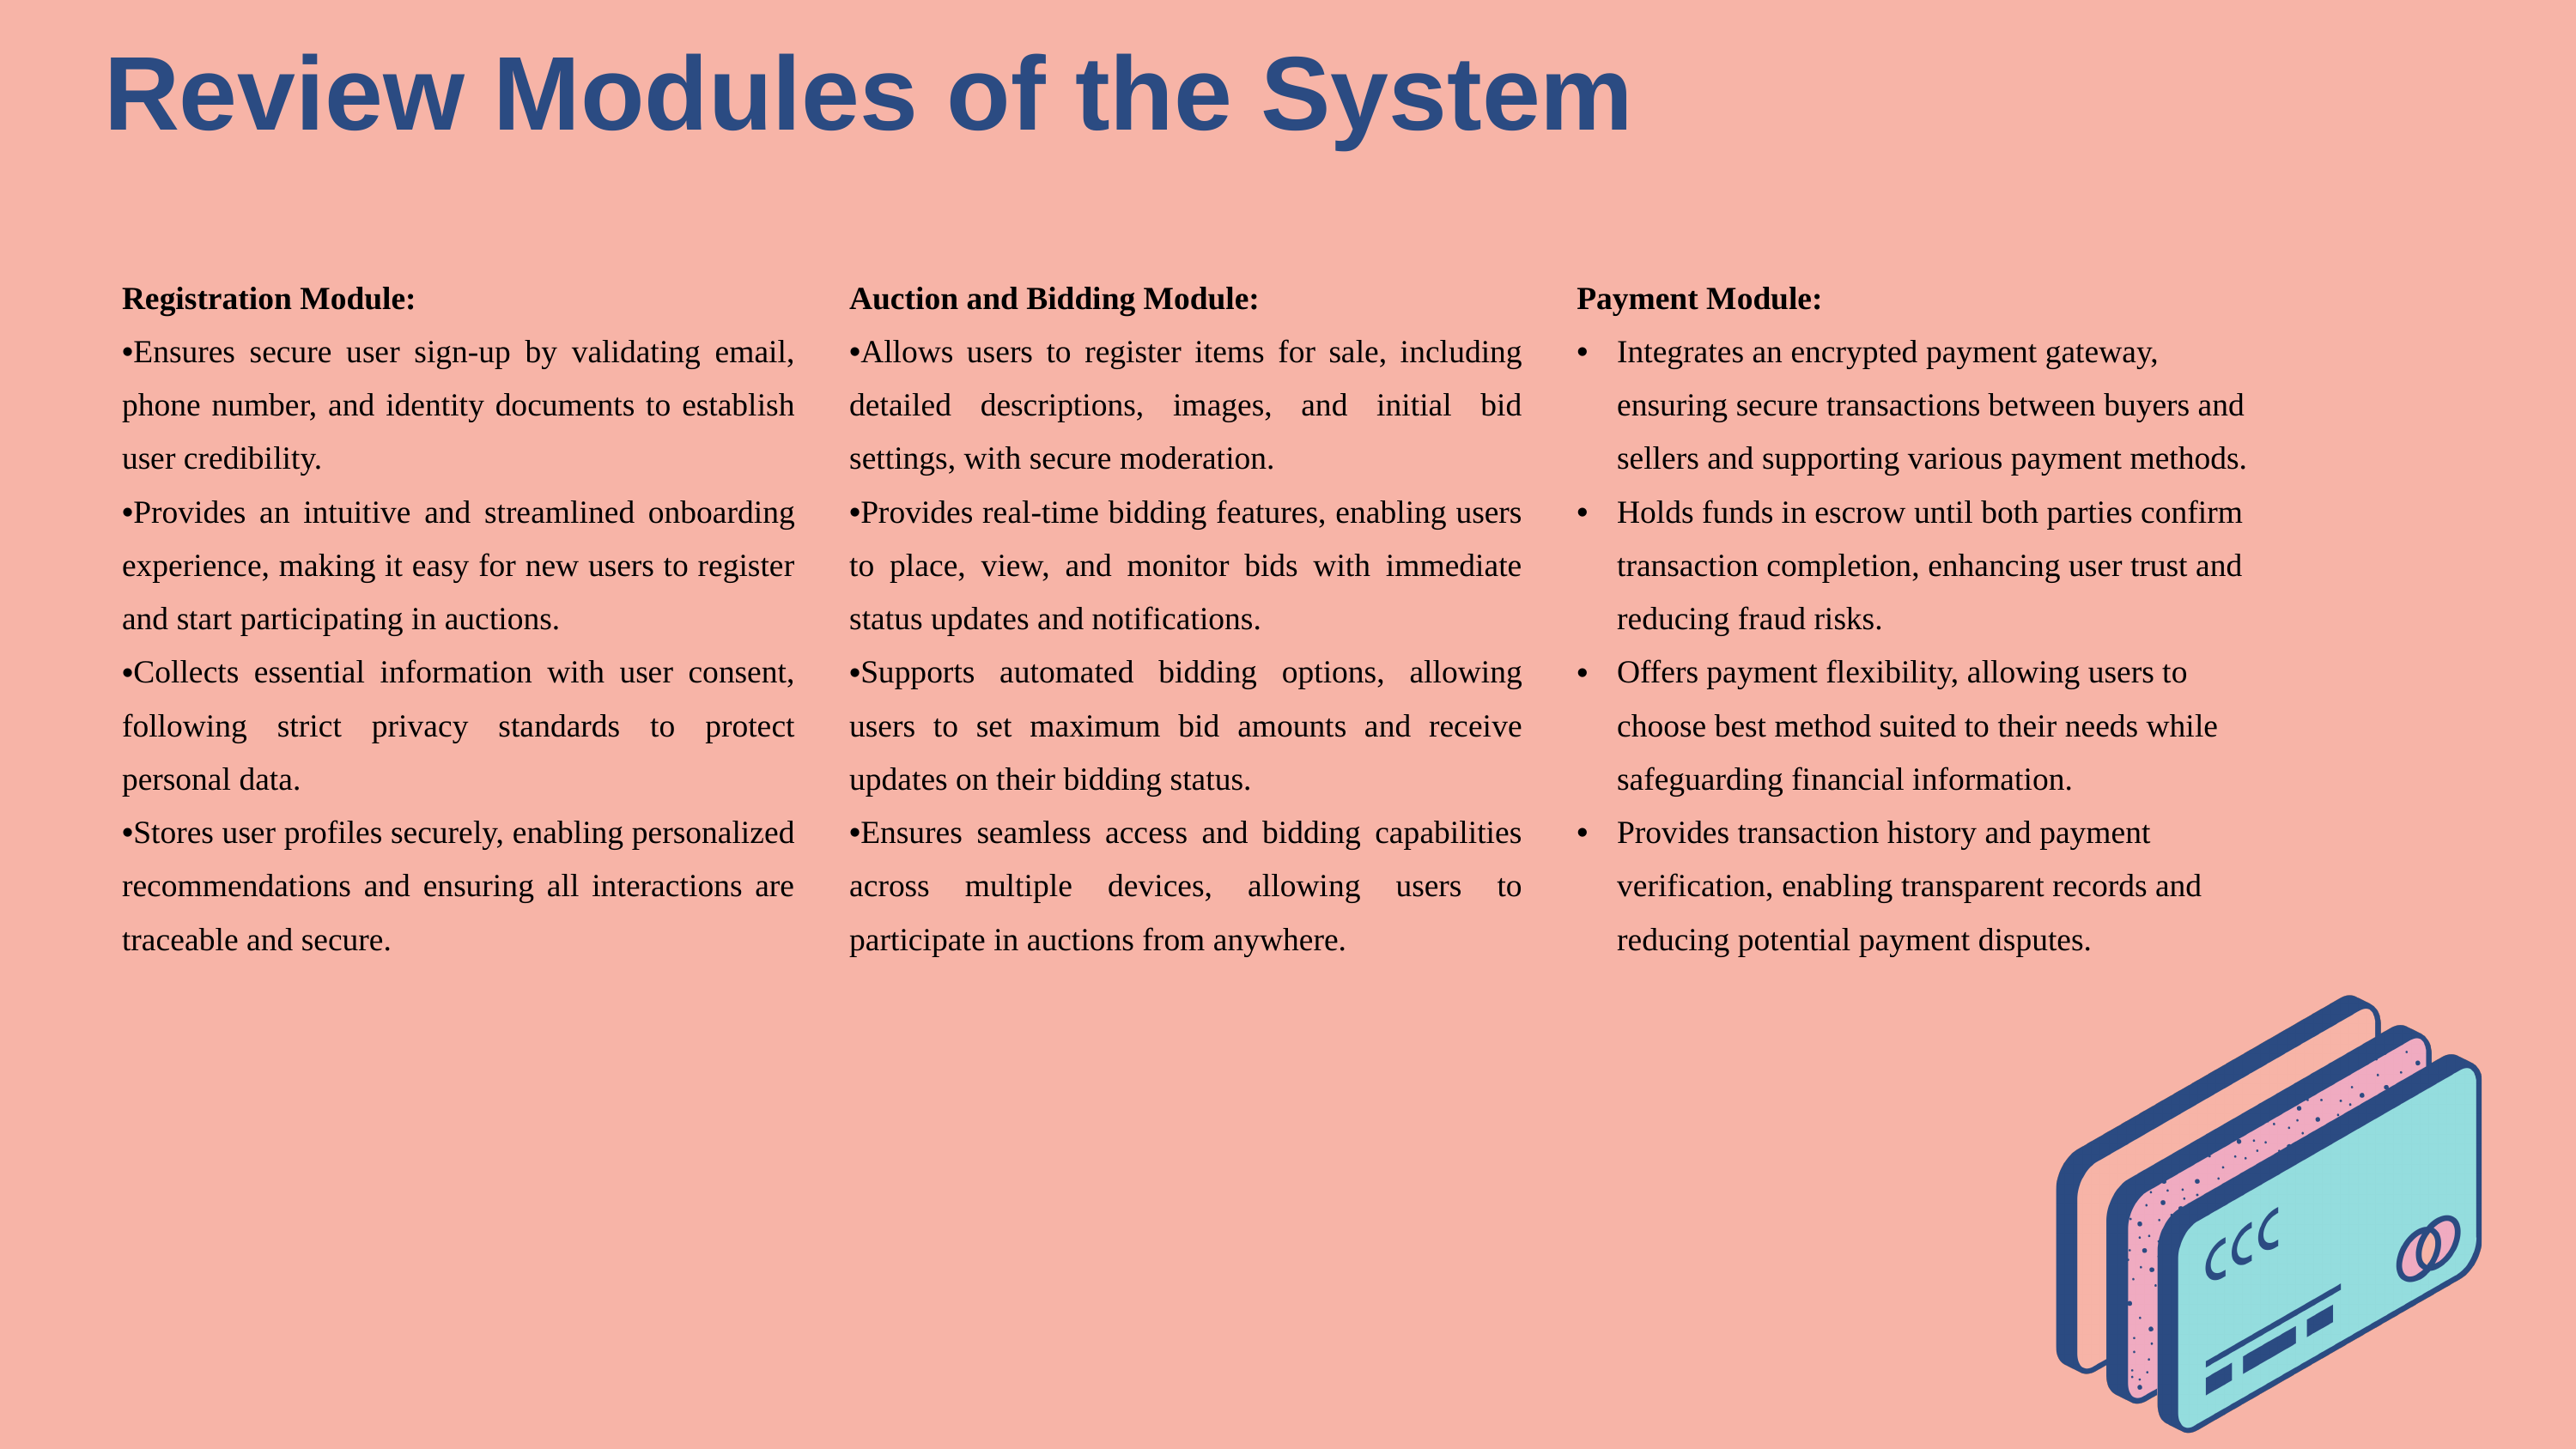

Review Modules of the System
| Registration Module: Ensures secure user sign-up by validating email, phone number, and identity documents to establish user credibility. Provides an intuitive and streamlined onboarding experience, making it easy for new users to register and start participating in auctions. Collects essential information with user consent, following strict privacy standards to protect personal data. Stores user profiles securely, enabling personalized recommendations and ensuring all interactions are traceable and secure. | Auction and Bidding Module: Allows users to register items for sale, including detailed descriptions, images, and initial bid settings, with secure moderation. Provides real-time bidding features, enabling users to place, view, and monitor bids with immediate status updates and notifications. Supports automated bidding options, allowing users to set maximum bid amounts and receive updates on their bidding status. Ensures seamless access and bidding capabilities across multiple devices, allowing users to participate in auctions from anywhere. | Payment Module: Integrates an encrypted payment gateway, ensuring secure transactions between buyers and sellers and supporting various payment methods. Holds funds in escrow until both parties confirm transaction completion, enhancing user trust and reducing fraud risks. Offers payment flexibility, allowing users to choose best method suited to their needs while safeguarding financial information. Provides transaction history and payment verification, enabling transparent records and reducing potential payment disputes. |
| --- | --- | --- |
|  |  |  |